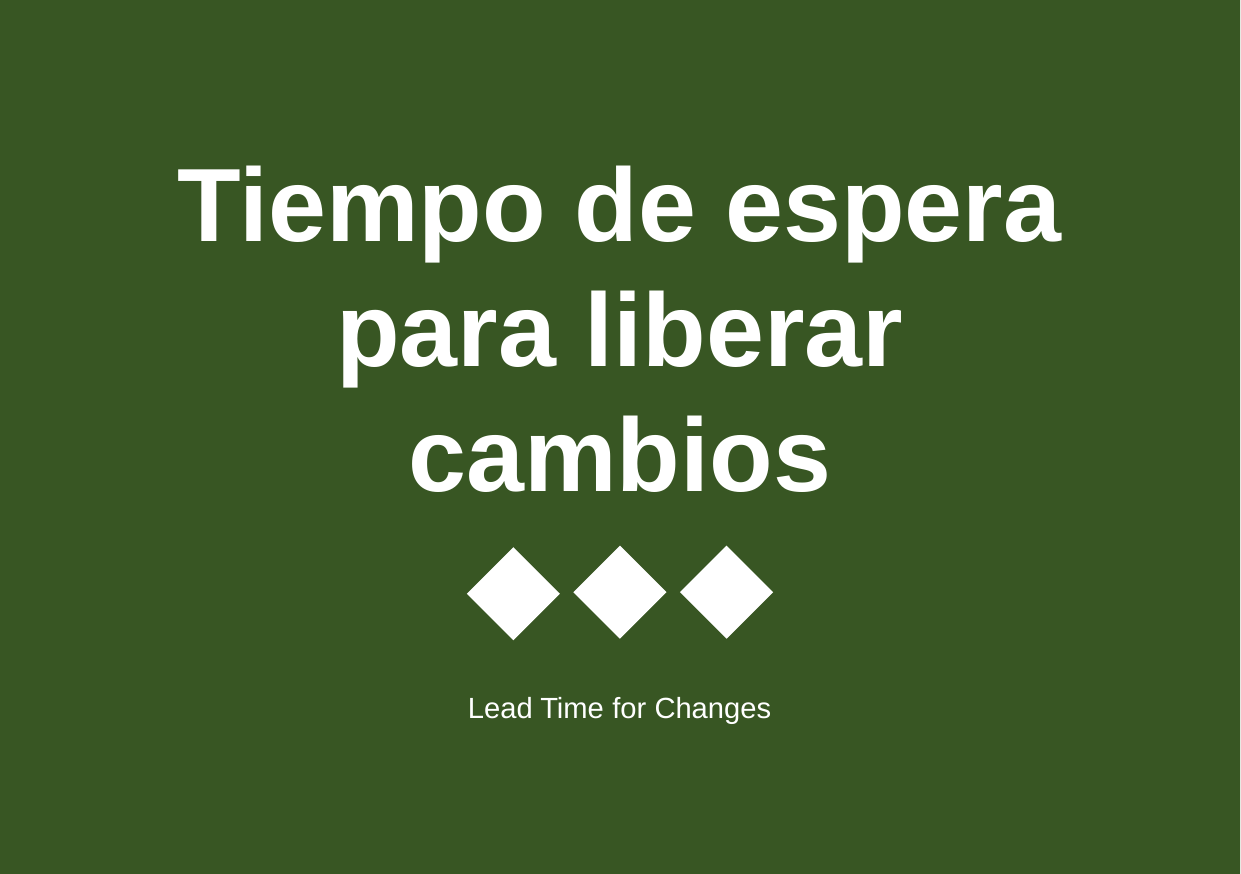

Tiempo de espera para liberar cambios

Lead Time for Changes